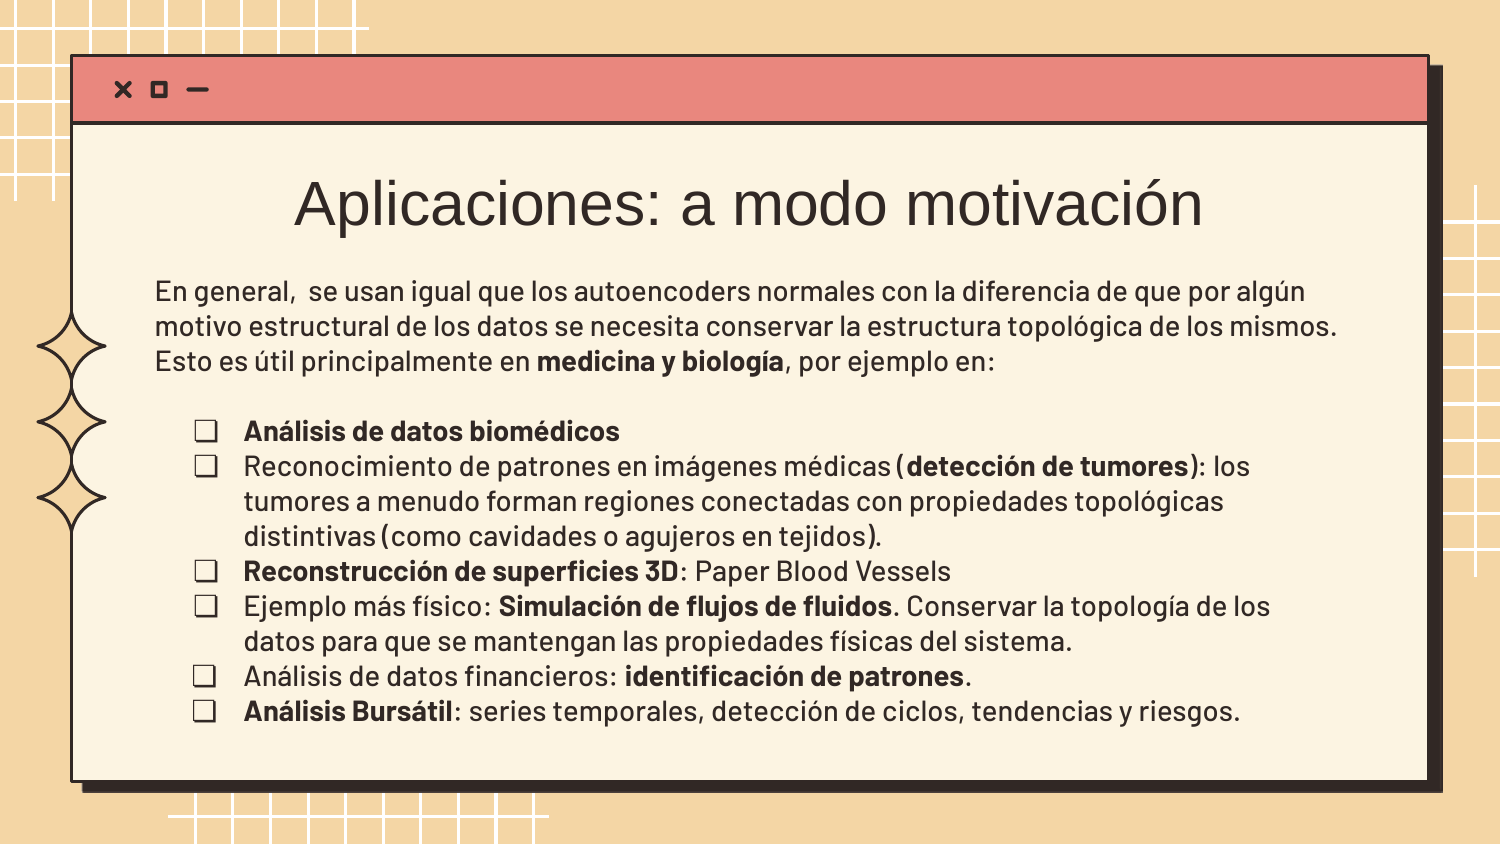

Aplicaciones: a modo motivación
En general,  se usan igual que los autoencoders normales con la diferencia de que por algún motivo estructural de los datos se necesita conservar la estructura topológica de los mismos. Esto es útil principalmente en medicina y biología, por ejemplo en:
Análisis de datos biomédicos
Reconocimiento de patrones en imágenes médicas (detección de tumores): los tumores a menudo forman regiones conectadas con propiedades topológicas distintivas (como cavidades o agujeros en tejidos).
Reconstrucción de superficies 3D: Paper Blood Vessels
Ejemplo más físico: Simulación de flujos de fluidos. Conservar la topología de los datos para que se mantengan las propiedades físicas del sistema.
Análisis de datos financieros: identificación de patrones.
Análisis Bursátil: series temporales, detección de ciclos, tendencias y riesgos.